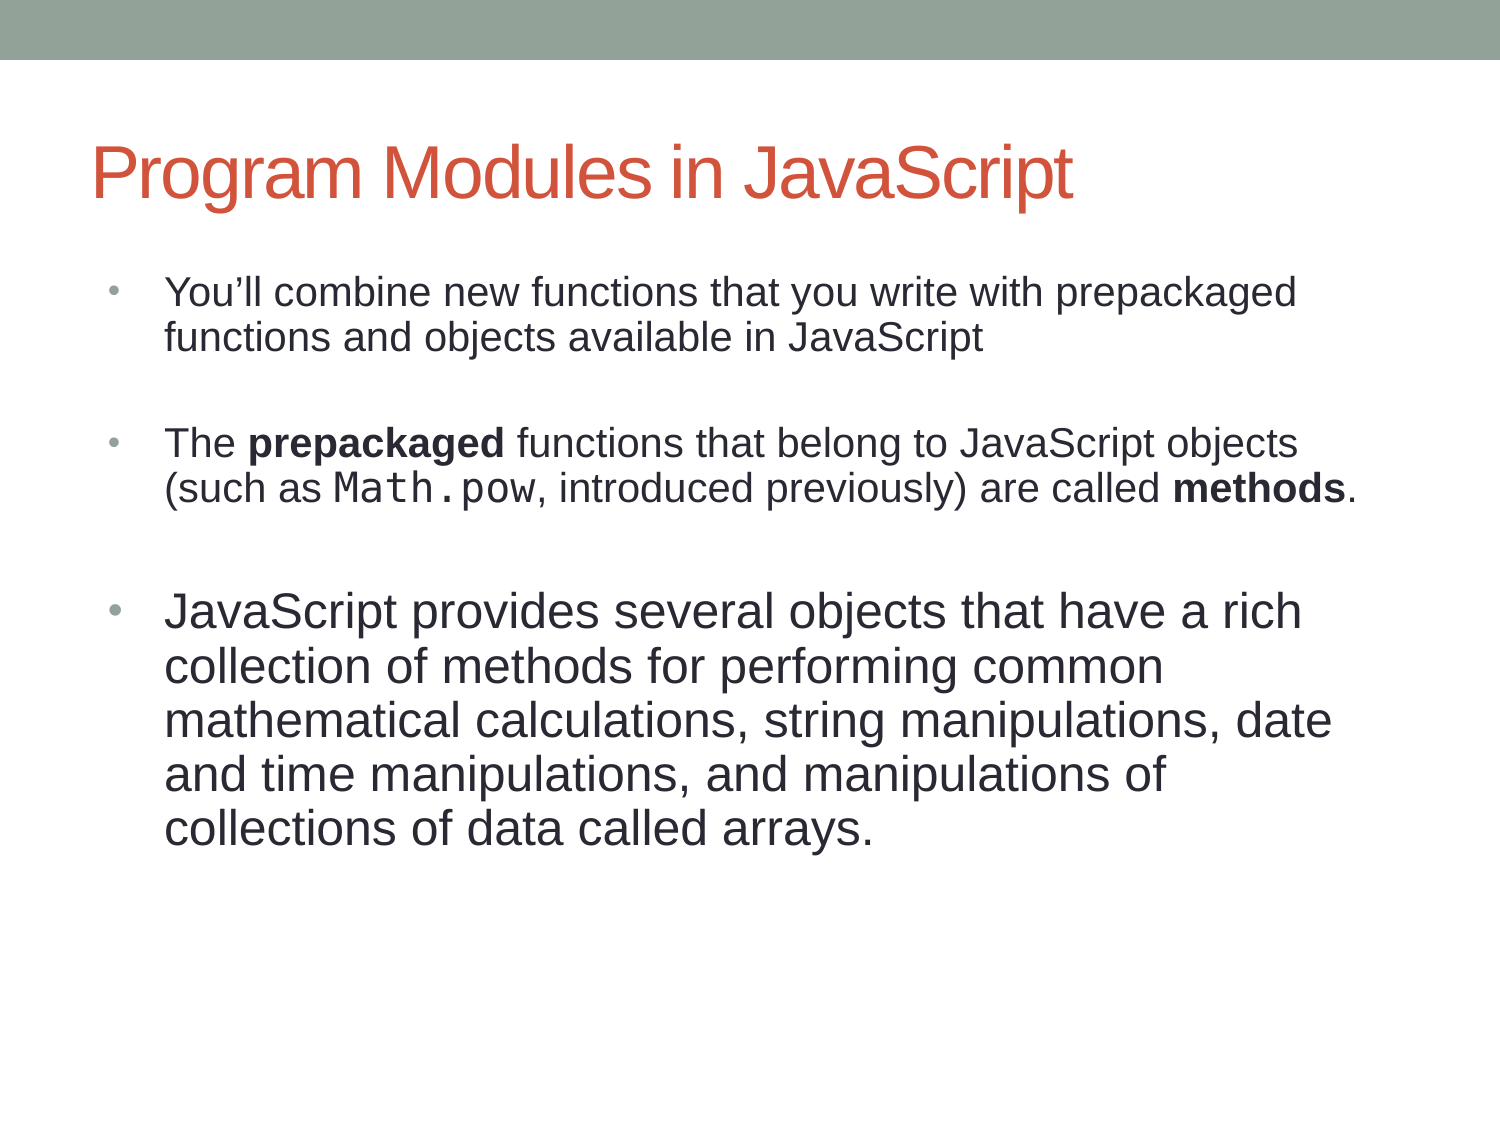

# Program Modules in JavaScript
You’ll combine new functions that you write with prepackaged functions and objects available in JavaScript

The prepackaged functions that belong to JavaScript objects (such as Math.pow, introduced previously) are called methods.

JavaScript provides several objects that have a rich collection of methods for performing common mathematical calculations, string manipulations, date and time manipulations, and manipulations of collections of data called arrays.